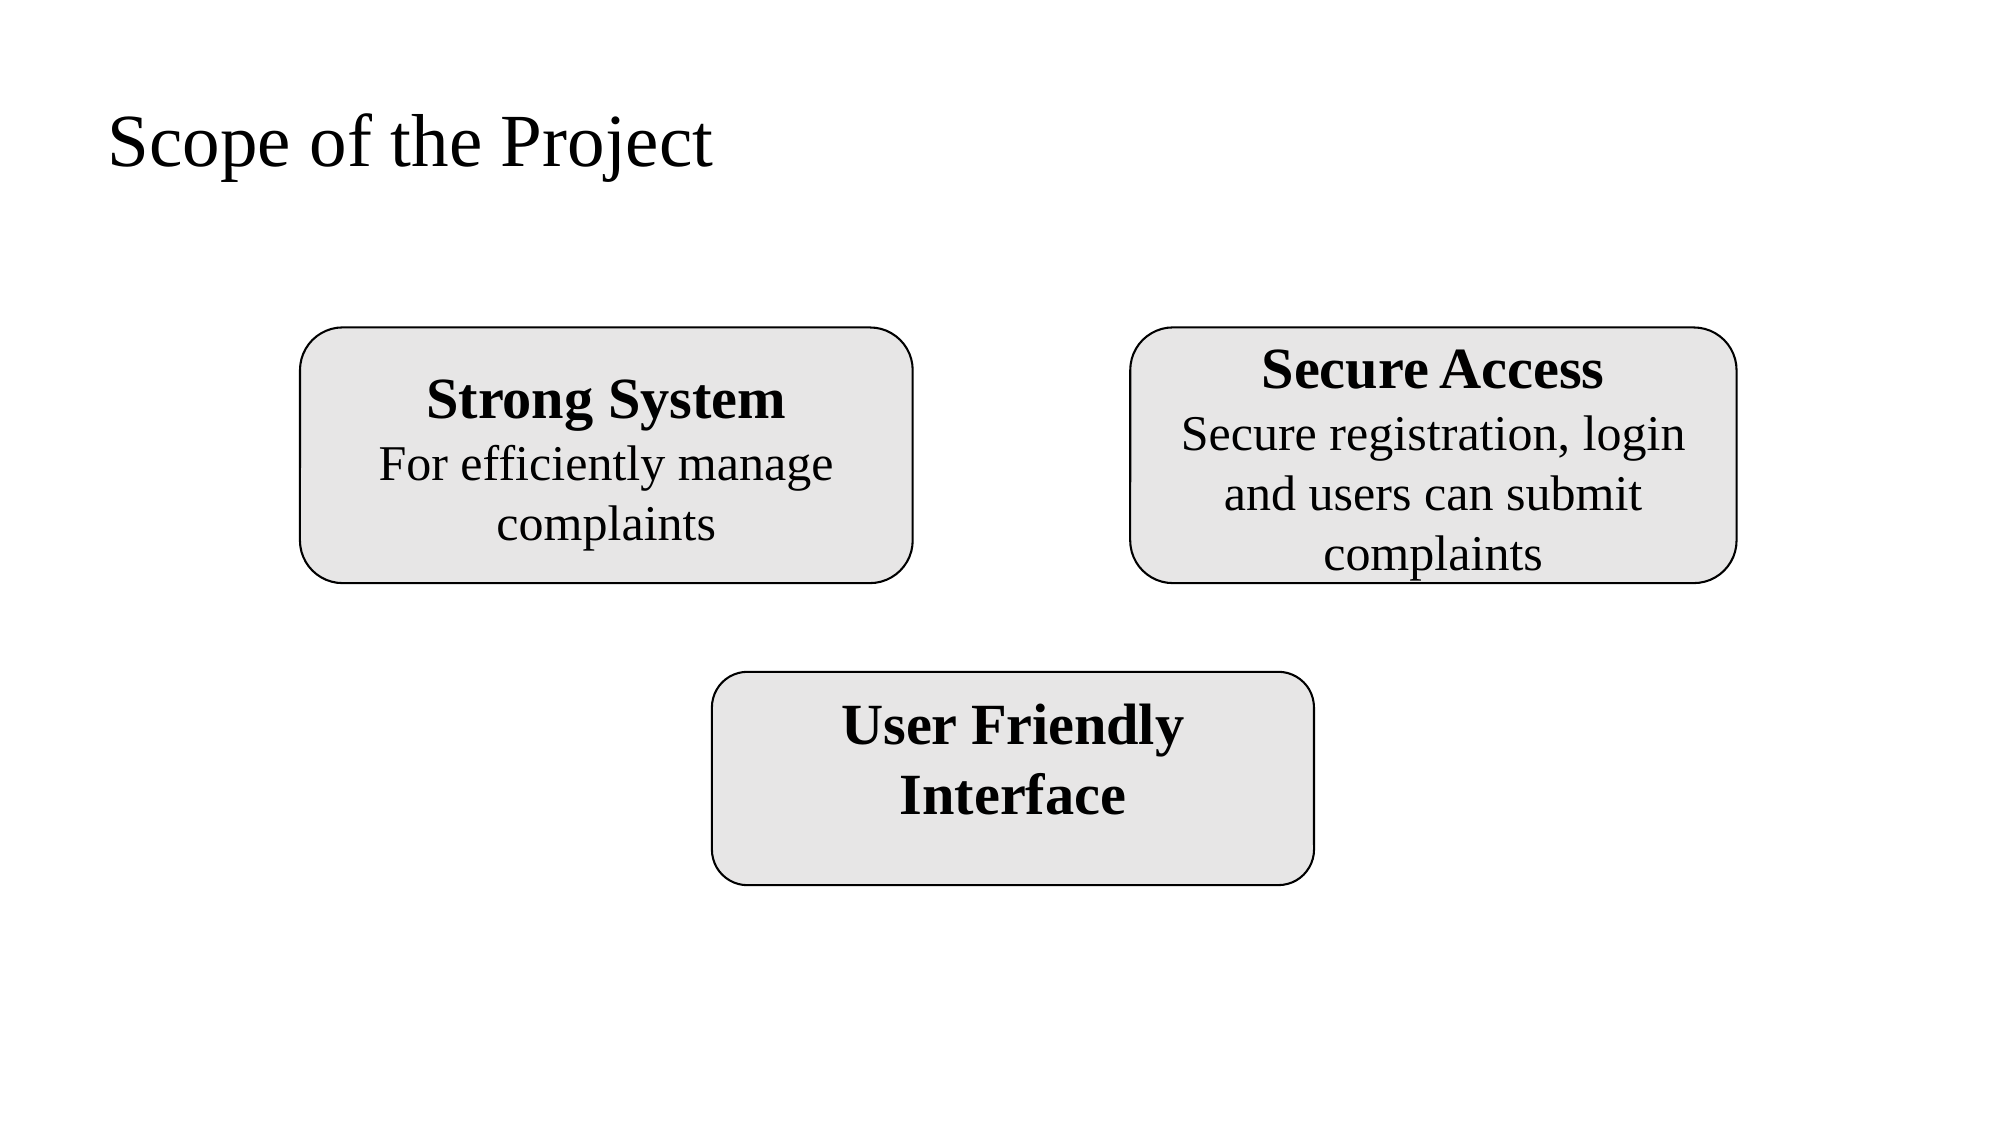

Scope of the Project
Strong System
For efficiently manage complaints
Secure Access
Secure registration, login and users can submit complaints
User Friendly Interface